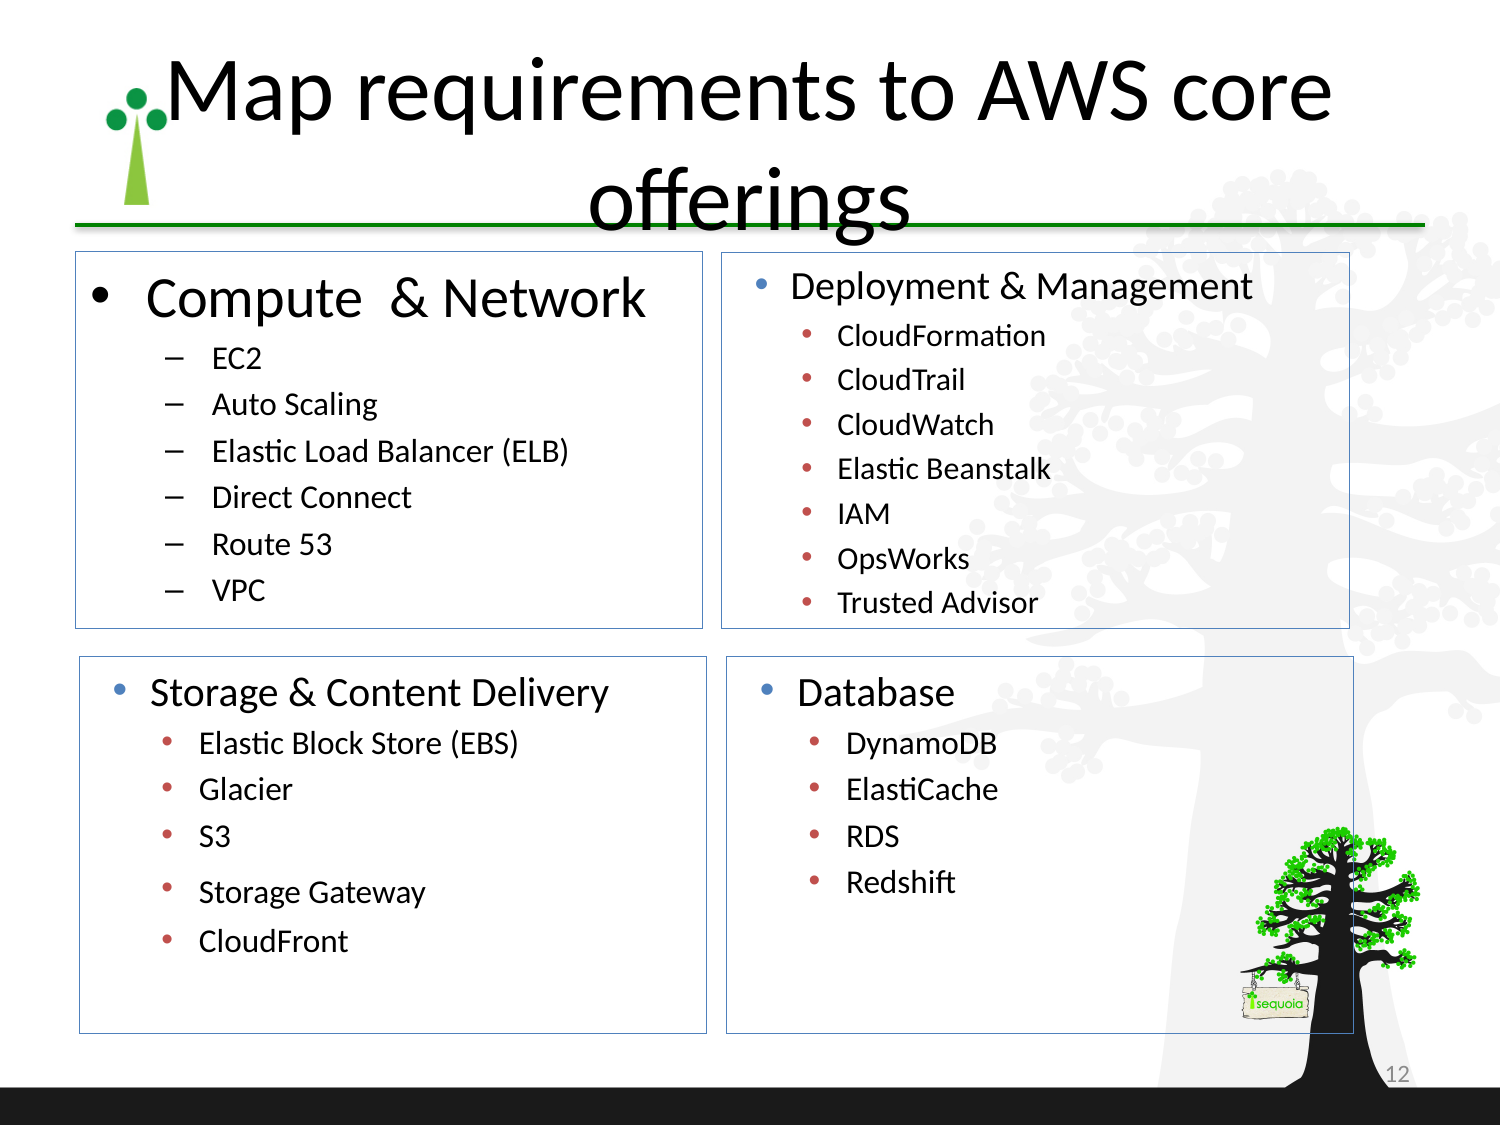

# Map requirements to AWS core offerings
Compute  & Network
EC2
Auto Scaling
Elastic Load Balancer (ELB)
Direct Connect
Route 53
VPC
Deployment & Management
CloudFormation
CloudTrail
CloudWatch
Elastic Beanstalk
IAM
OpsWorks
Trusted Advisor
Database
DynamoDB
ElastiCache
RDS
Redshift

Storage & Content Delivery
Elastic Block Store (EBS)
Glacier
S3
Storage Gateway
CloudFront

12